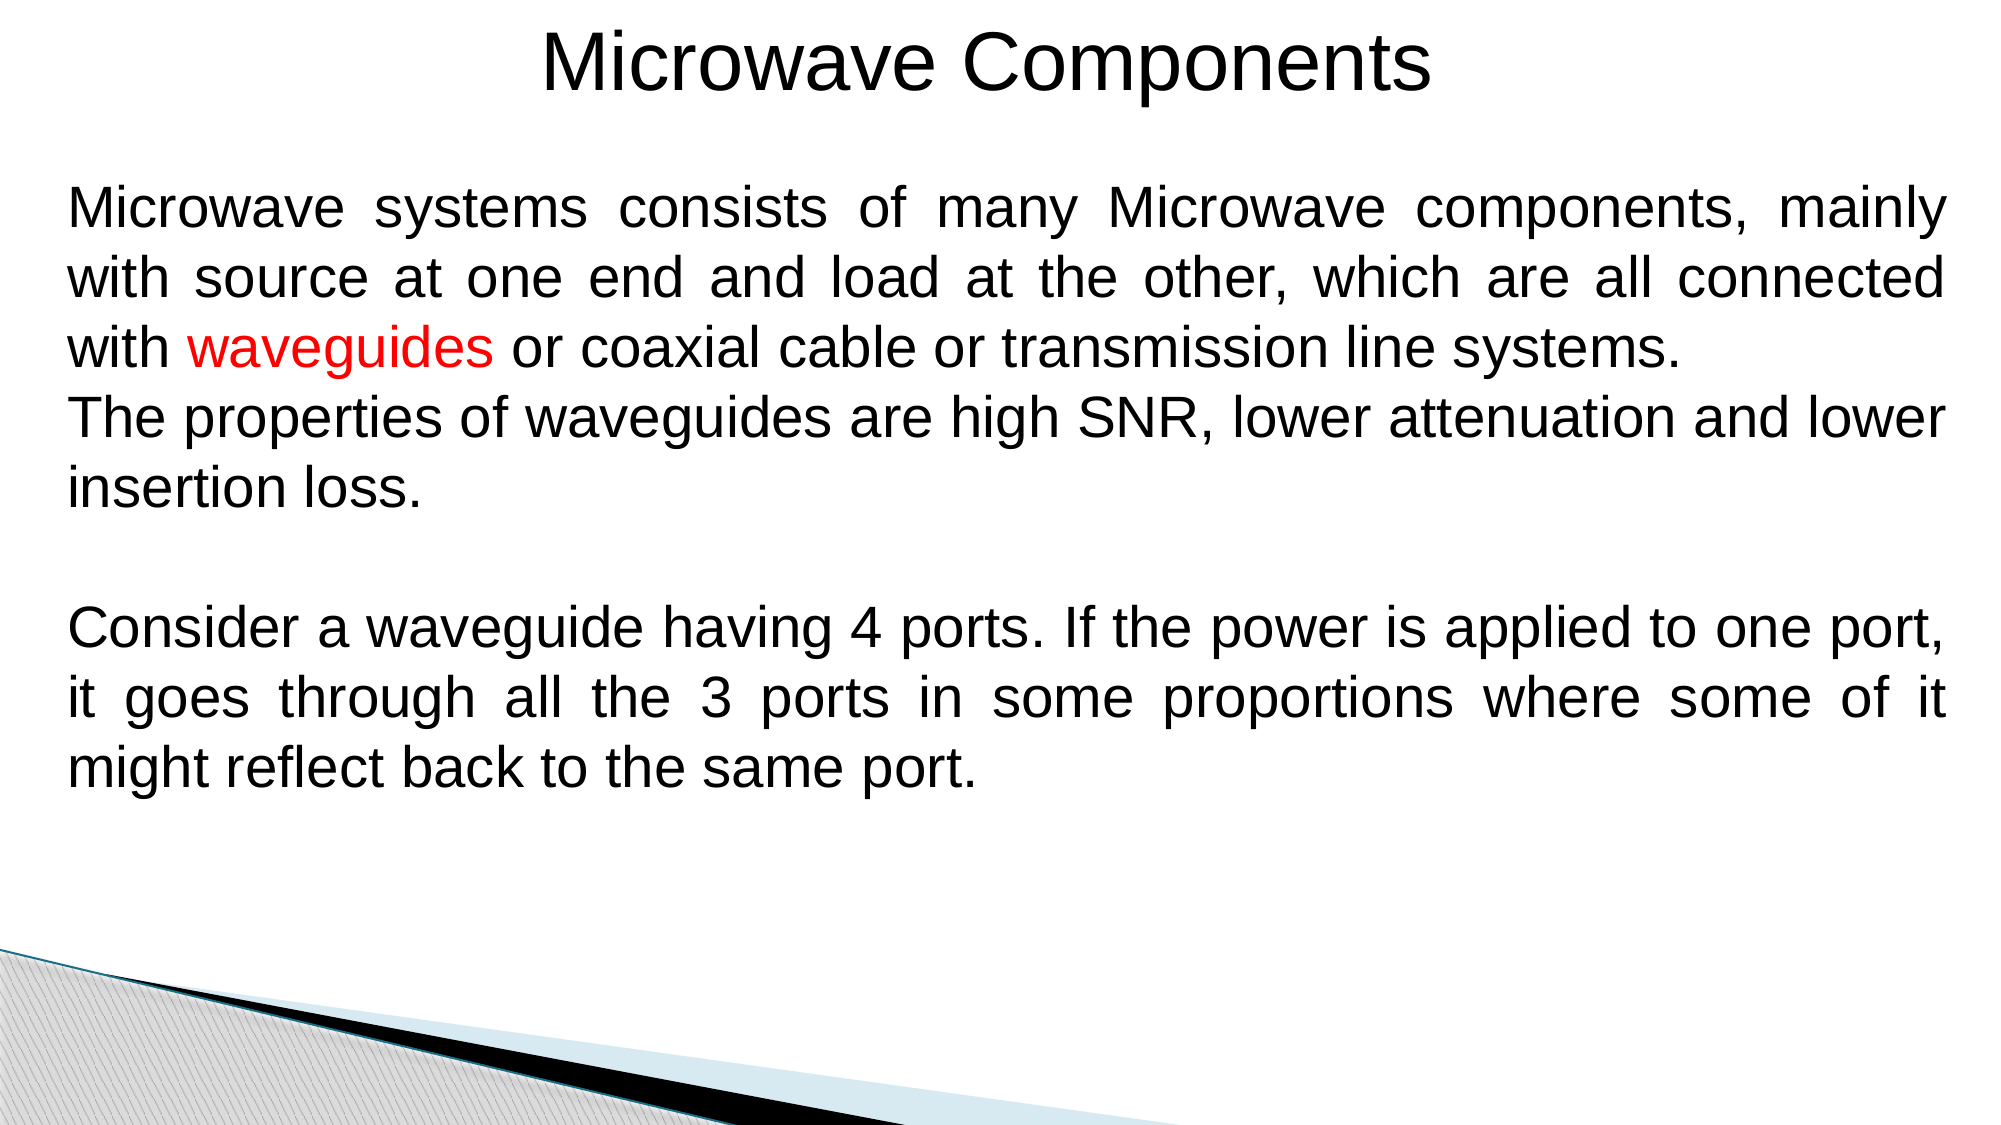

Microwave Components
Microwave systems consists of many Microwave components, mainly with source at one end and load at the other, which are all connected with waveguides or coaxial cable or transmission line systems.
The properties of waveguides are high SNR, lower attenuation and lower insertion loss.

Consider a waveguide having 4 ports. If the power is applied to one port, it goes through all the 3 ports in some proportions where some of it might reflect back to the same port.